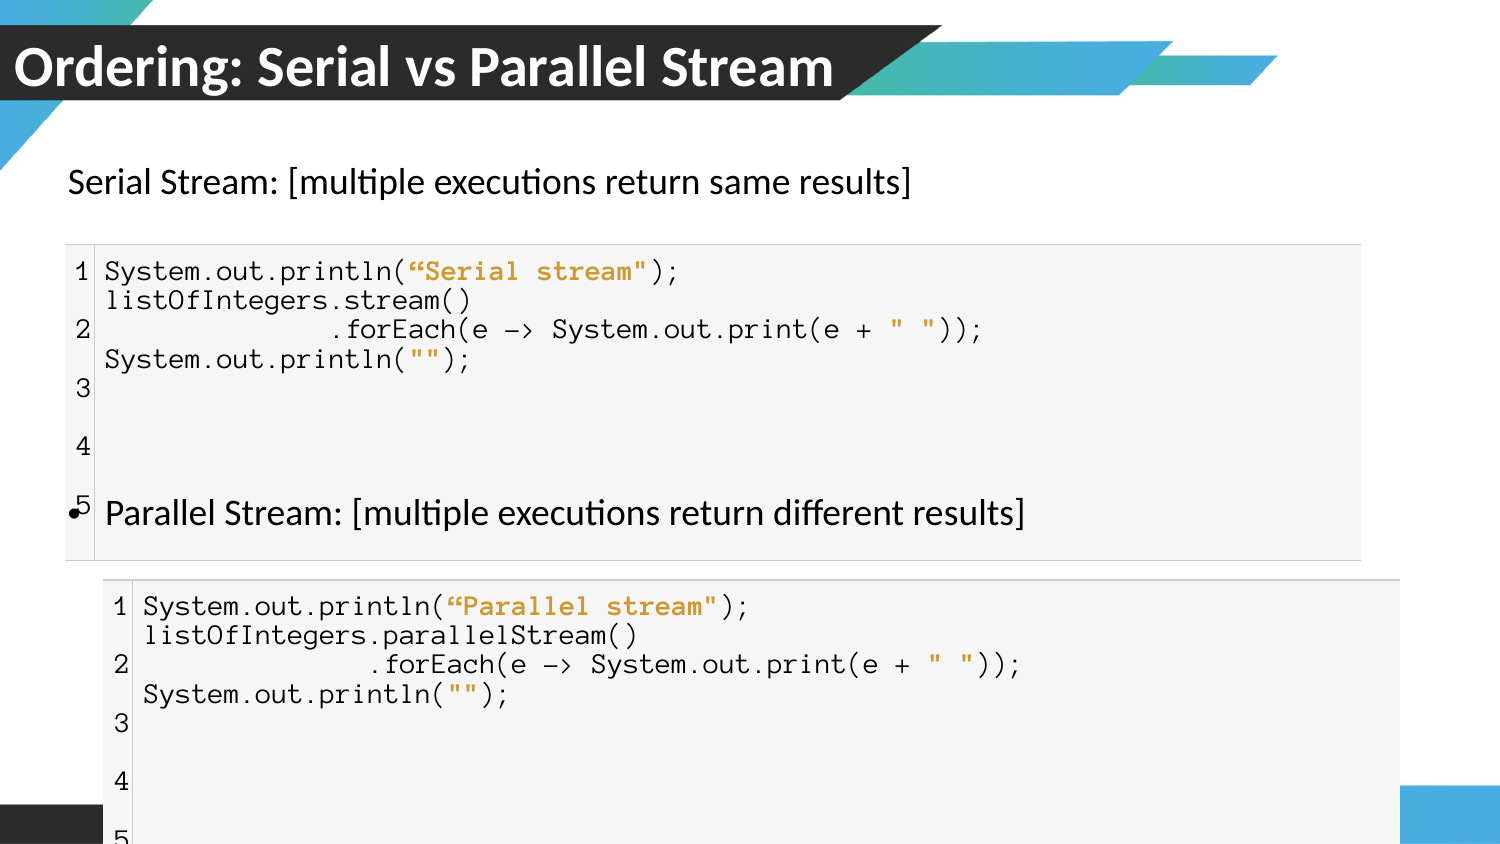

# Ordering: Serial vs Parallel Stream
Serial Stream: [multiple executions return same results]
| 1 2 3 4 5 | System.out.println(“Serial stream"); listOfIntegers.stream() .forEach(e -> System.out.print(e + " ")); System.out.println(""); |
| --- | --- |
Parallel Stream: [multiple executions return different results]
| 1 2 3 4 5 | System.out.println(“Parallel stream"); listOfIntegers.parallelStream() .forEach(e -> System.out.print(e + " ")); System.out.println(""); |
| --- | --- |